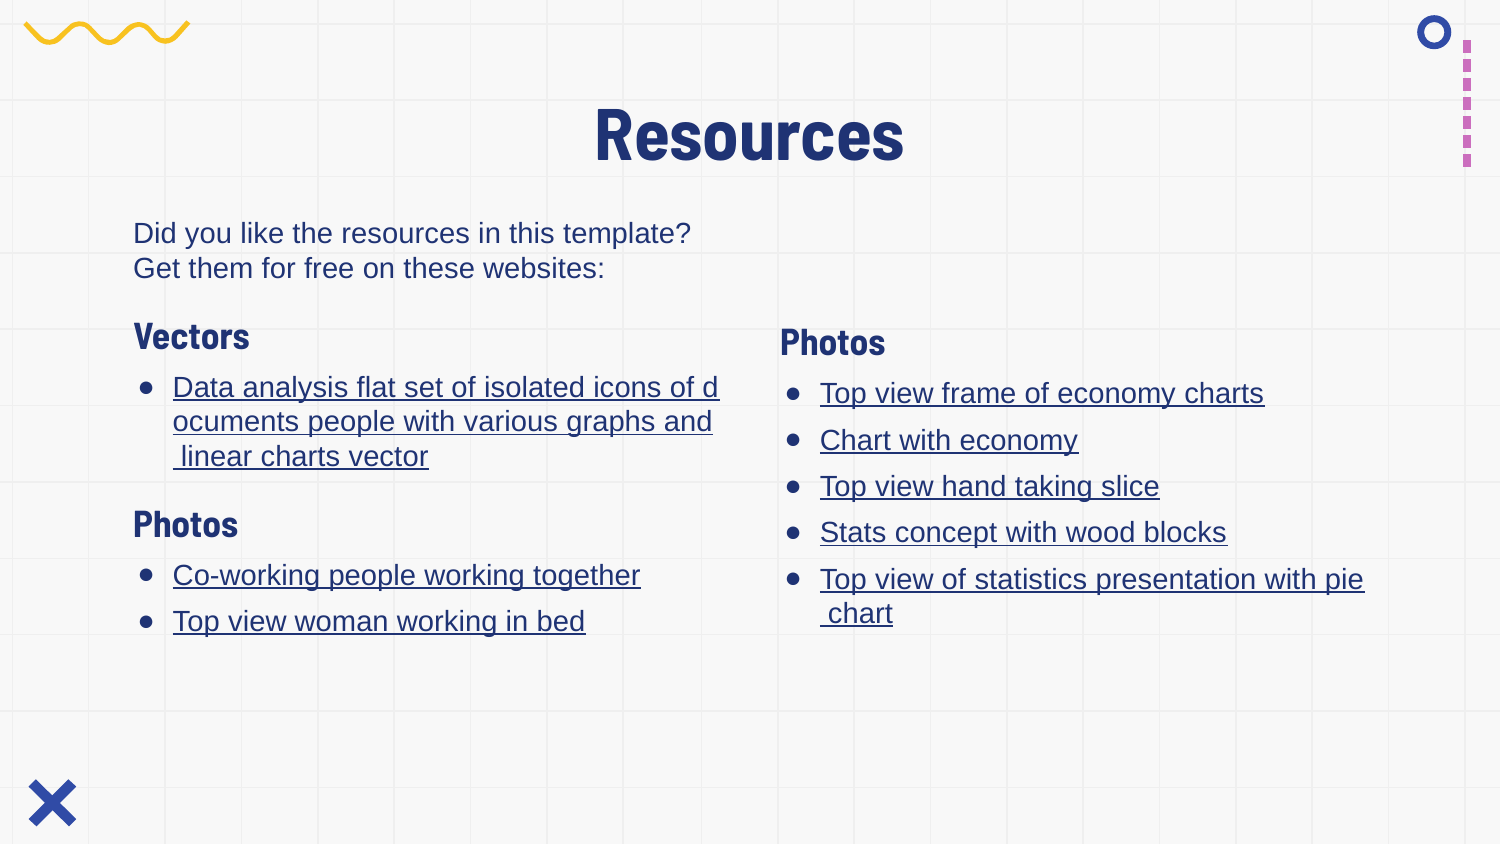

# Resources
Did you like the resources in this template? Get them for free on these websites:
Vectors
Data analysis flat set of isolated icons of documents people with various graphs and linear charts vector
Photos
Co-working people working together
Top view woman working in bed

Photos
Top view frame of economy charts
Chart with economy
Top view hand taking slice
Stats concept with wood blocks
Top view of statistics presentation with pie chart